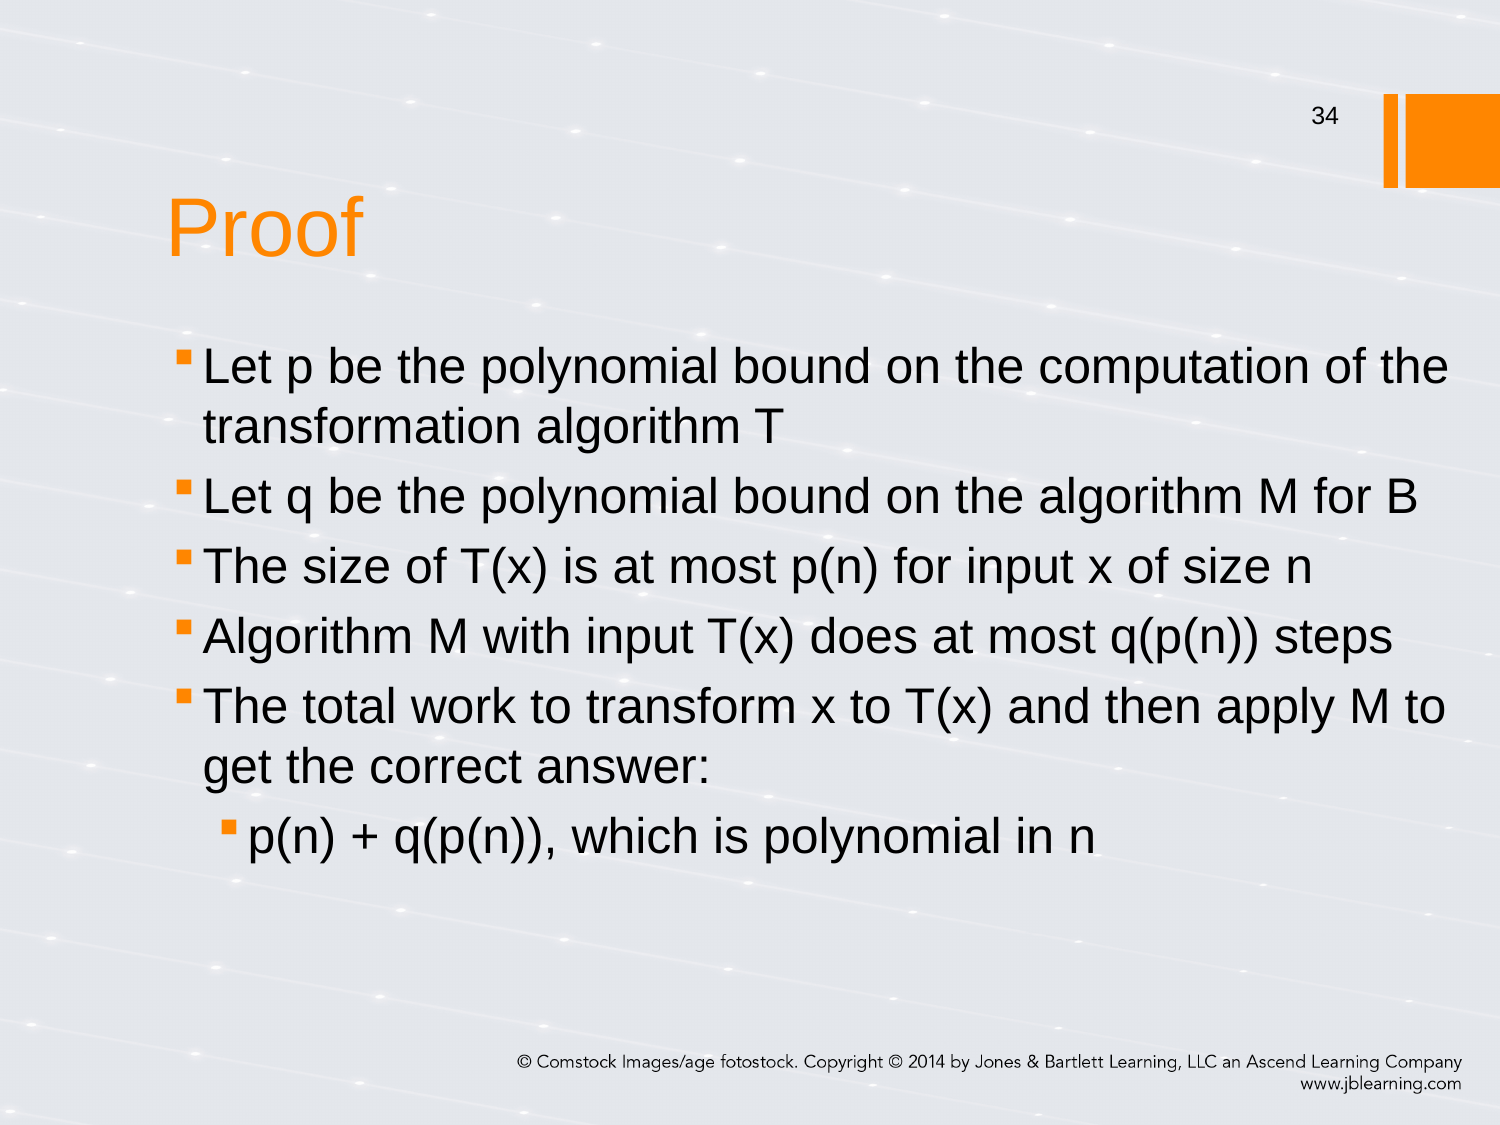

34
# Proof
Let p be the polynomial bound on the computation of the transformation algorithm T
Let q be the polynomial bound on the algorithm M for B
The size of T(x) is at most p(n) for input x of size n
Algorithm M with input T(x) does at most q(p(n)) steps
The total work to transform x to T(x) and then apply M to get the correct answer:
p(n) + q(p(n)), which is polynomial in n